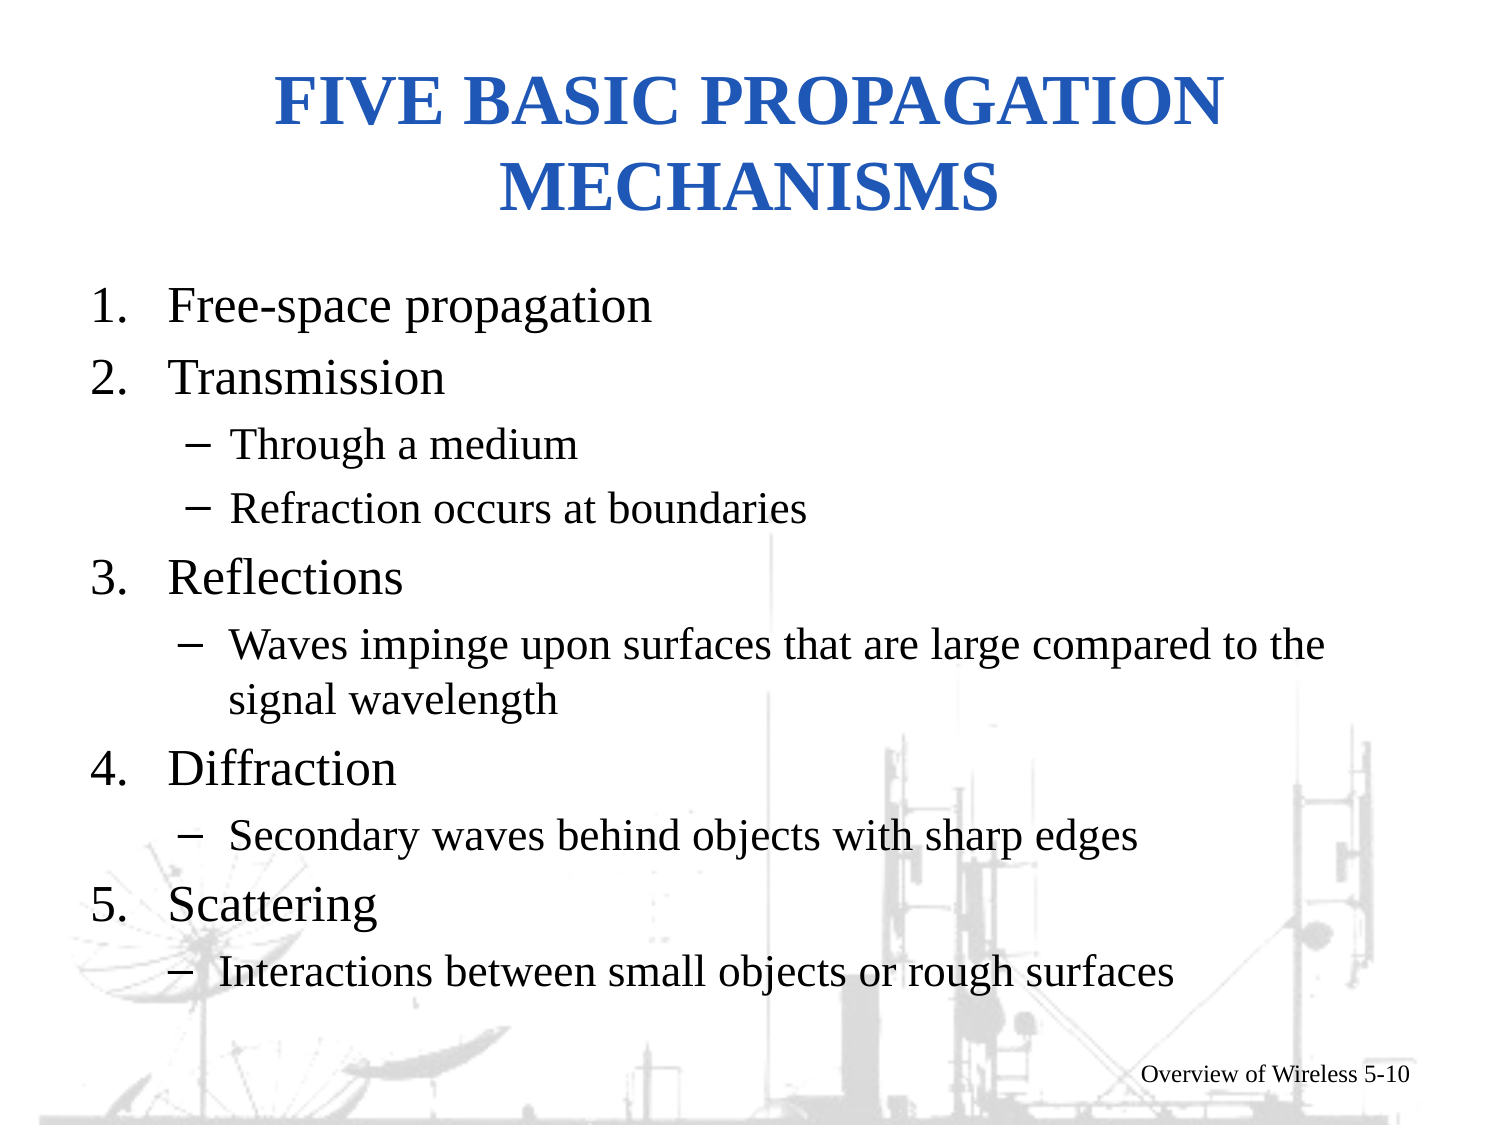

# Five basic propagation mechanisms
Free-space propagation
Transmission
Through a medium
Refraction occurs at boundaries
Reflections
Waves impinge upon surfaces that are large compared to the signal wavelength
Diffraction
Secondary waves behind objects with sharp edges
Scattering
Interactions between small objects or rough surfaces

Overview of Wireless 5-10